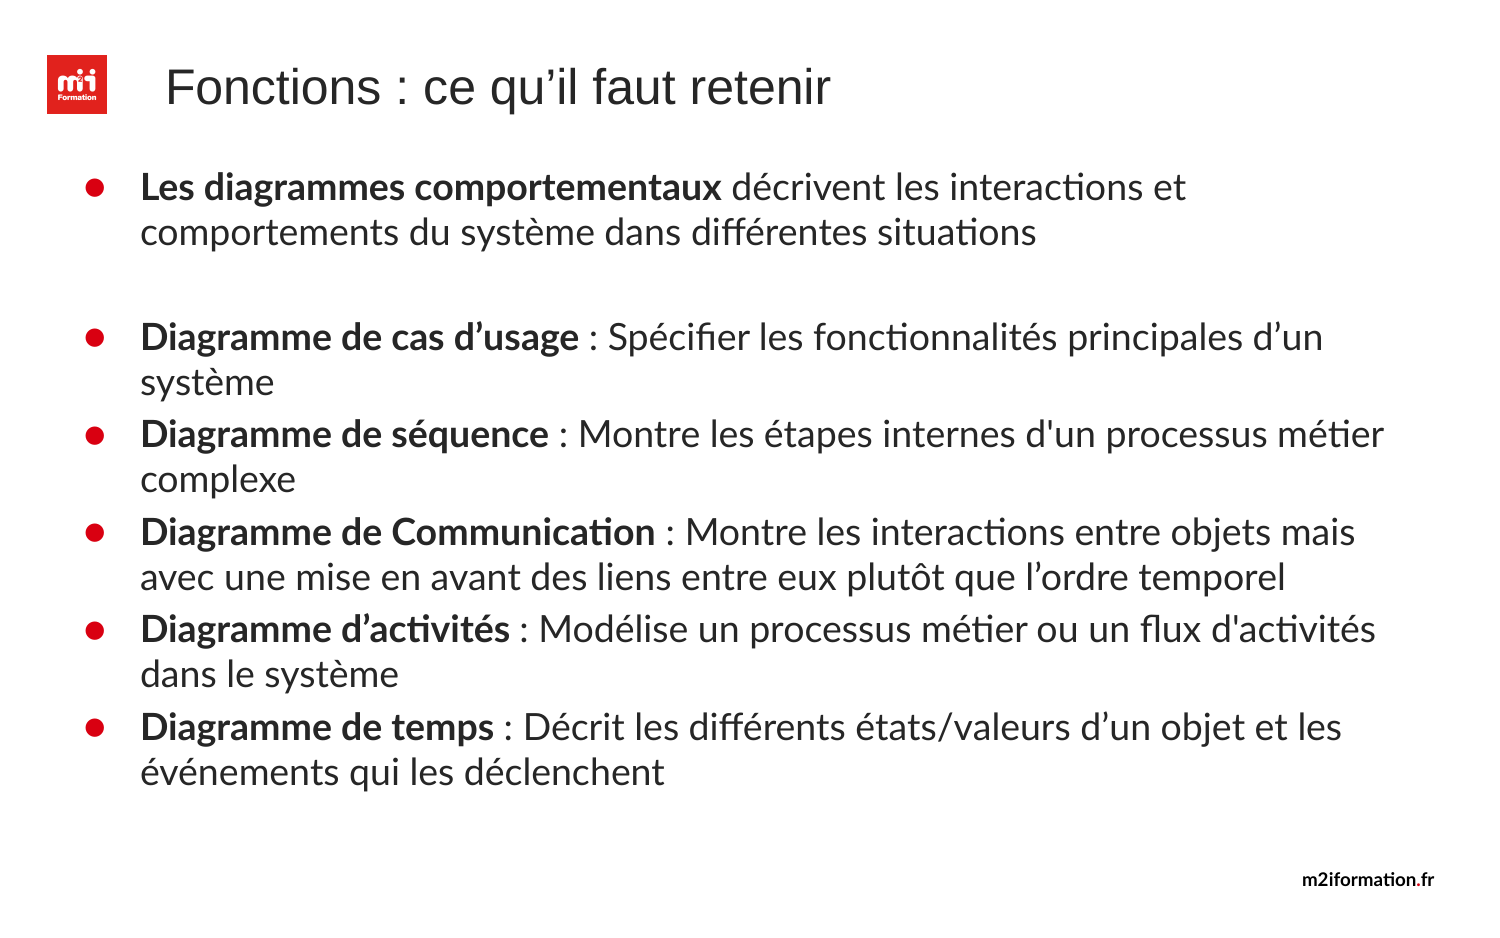

# Fonctions : ce qu’il faut retenir
Les diagrammes comportementaux décrivent les interactions et comportements du système dans différentes situations

Diagramme de cas d’usage : Spécifier les fonctionnalités principales d’un système
Diagramme de séquence : Montre les étapes internes d'un processus métier complexe
Diagramme de Communication : Montre les interactions entre objets mais avec une mise en avant des liens entre eux plutôt que l’ordre temporel
Diagramme d’activités : Modélise un processus métier ou un flux d'activités dans le système
Diagramme de temps : Décrit les différents états/valeurs d’un objet et les événements qui les déclenchent